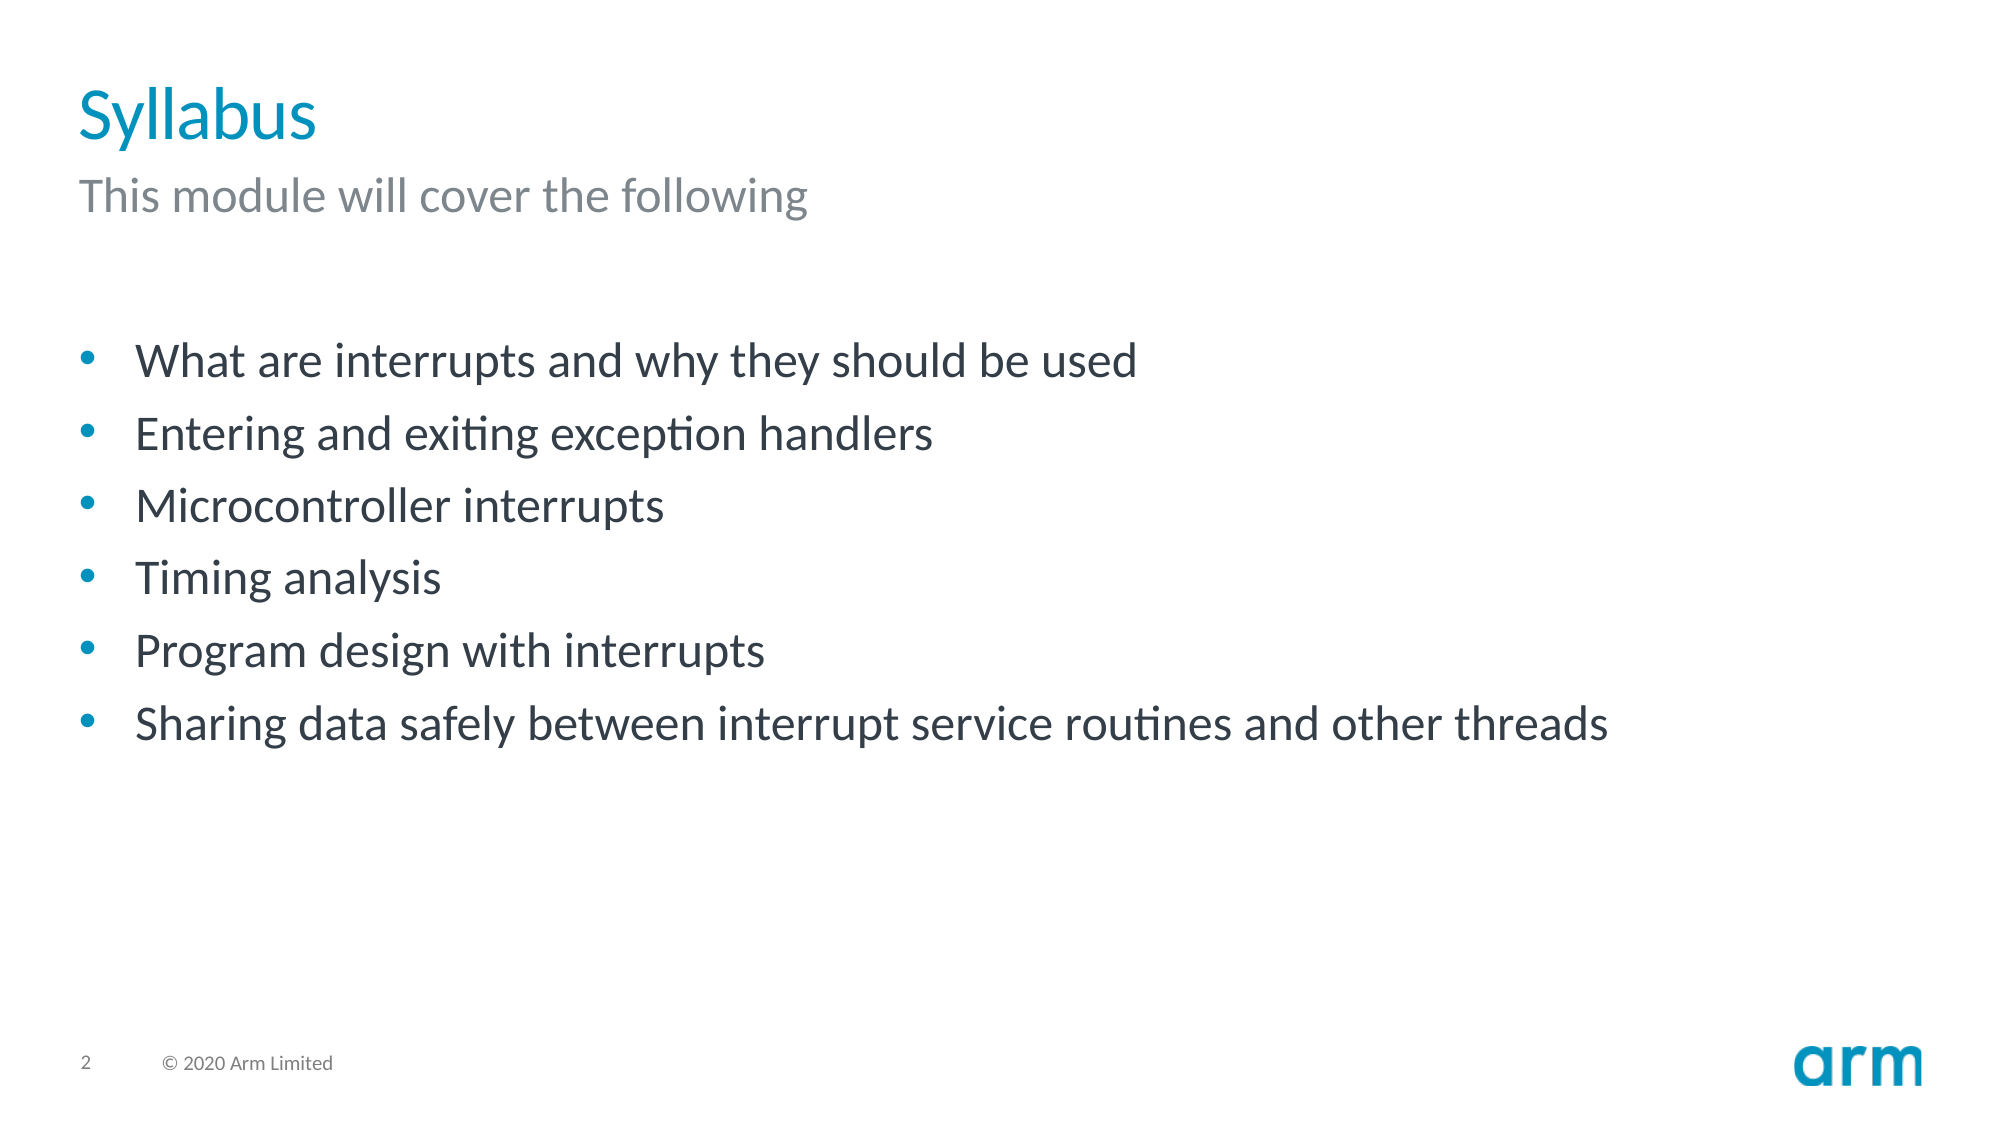

# Syllabus
This module will cover the following

What are interrupts and why they should be used
Entering and exiting exception handlers
Microcontroller interrupts
Timing analysis
Program design with interrupts
Sharing data safely between interrupt service routines and other threads